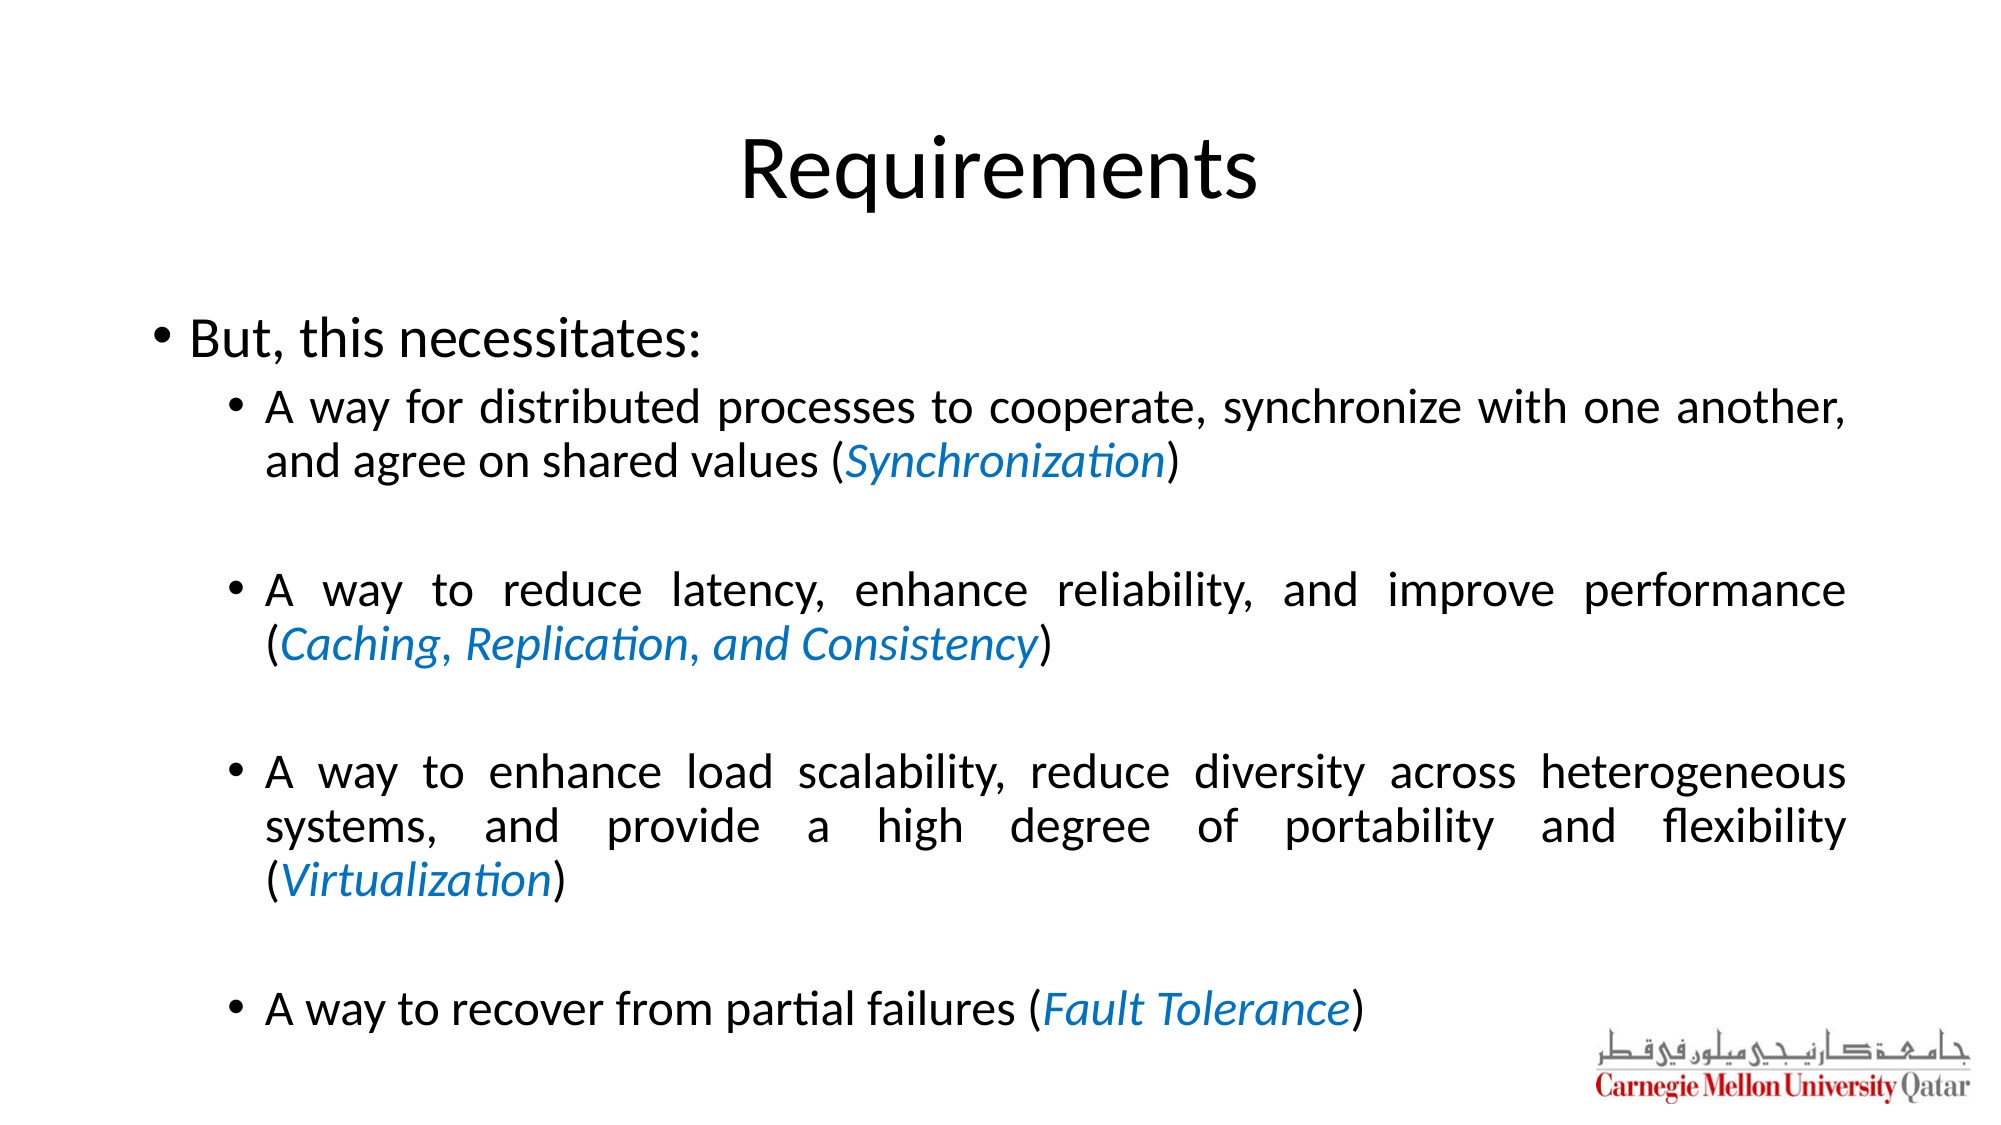

# Requirements
But, this necessitates:
A way for distributed processes to cooperate, synchronize with one another, and agree on shared values (Synchronization)

A way to reduce latency, enhance reliability, and improve performance (Caching, Replication, and Consistency)

A way to enhance load scalability, reduce diversity across heterogeneous systems, and provide a high degree of portability and flexibility (Virtualization)

A way to recover from partial failures (Fault Tolerance)